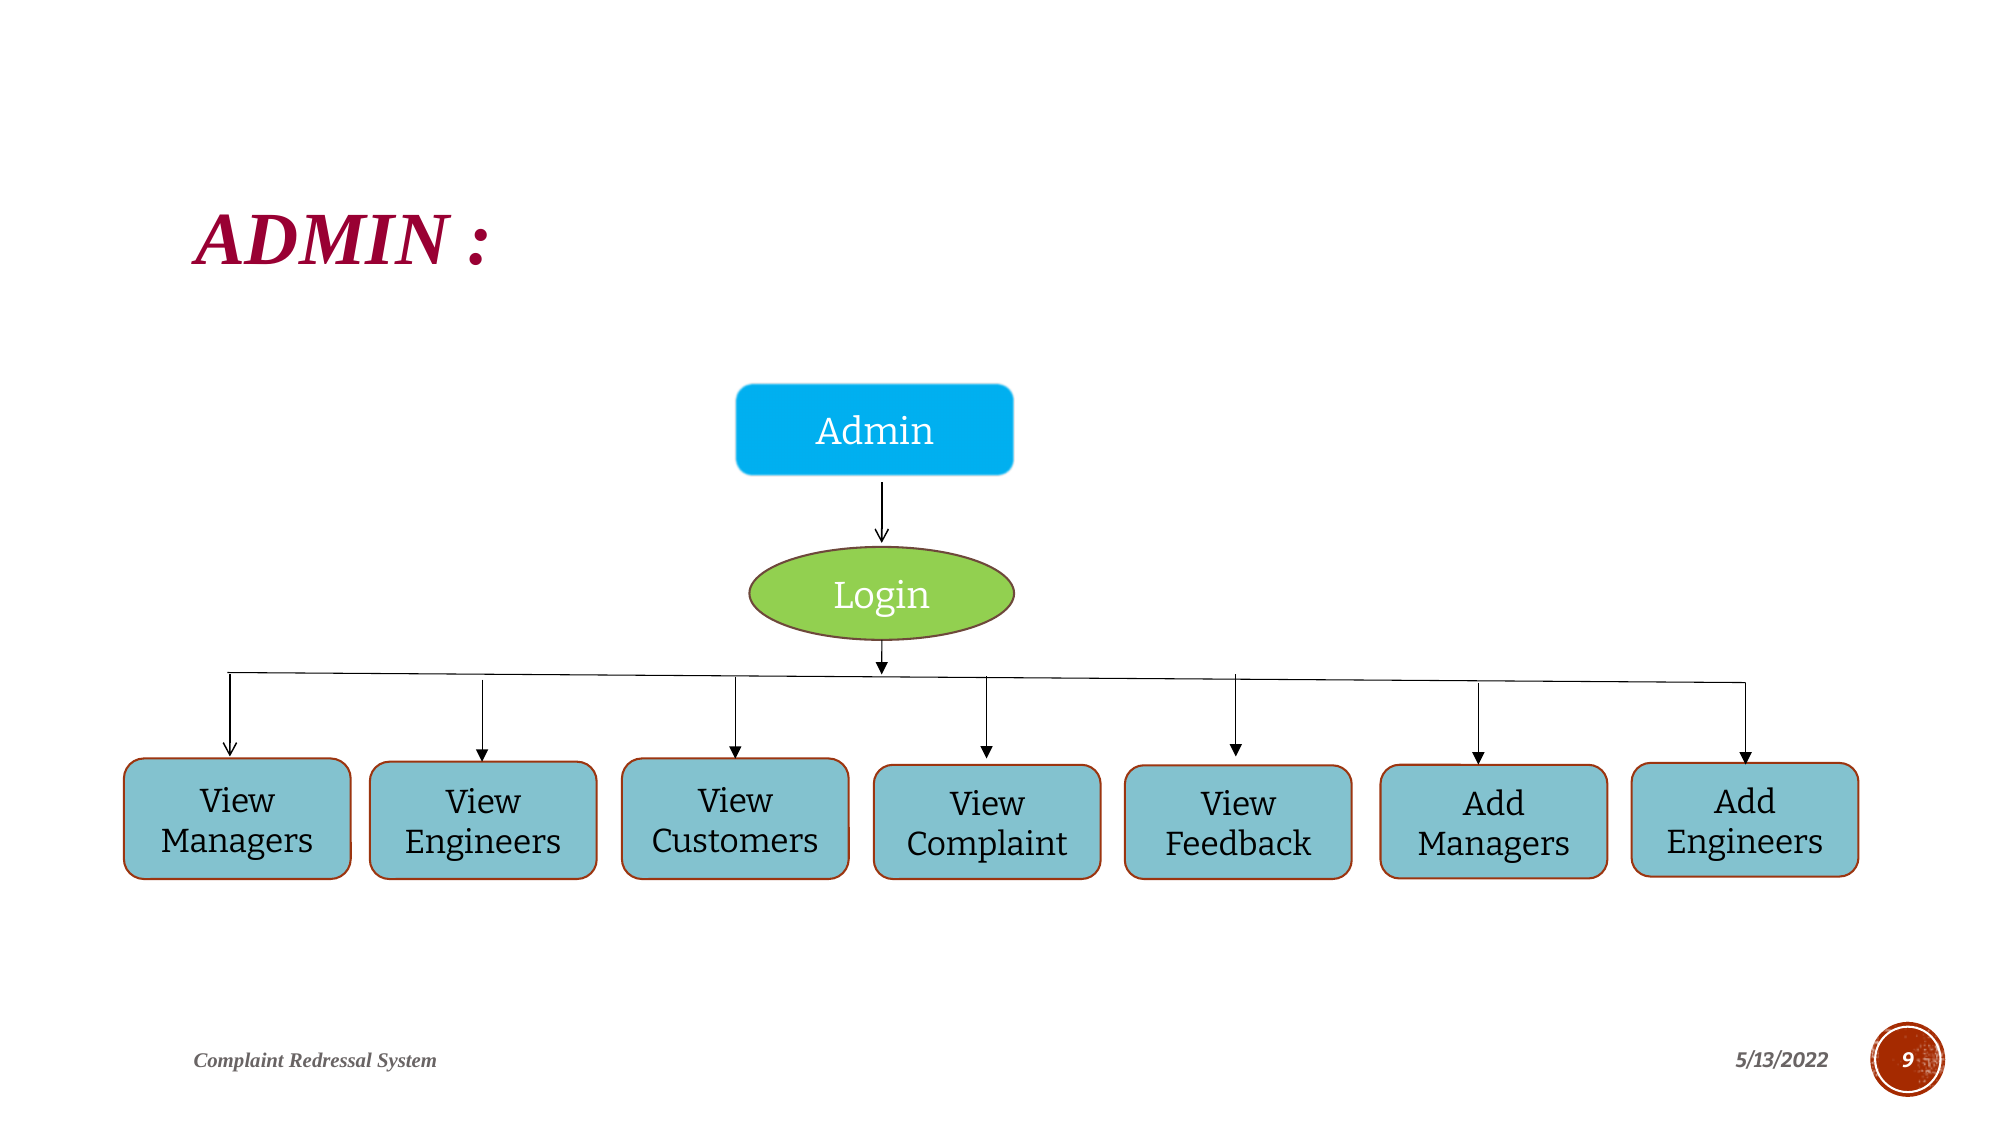

# Admin :

Admin
Login
View Managers
View Customers
View Engineers
Add Engineers
View Complaint
Add Managers
View Feedback
Complaint Redressal System
5/13/2022
9